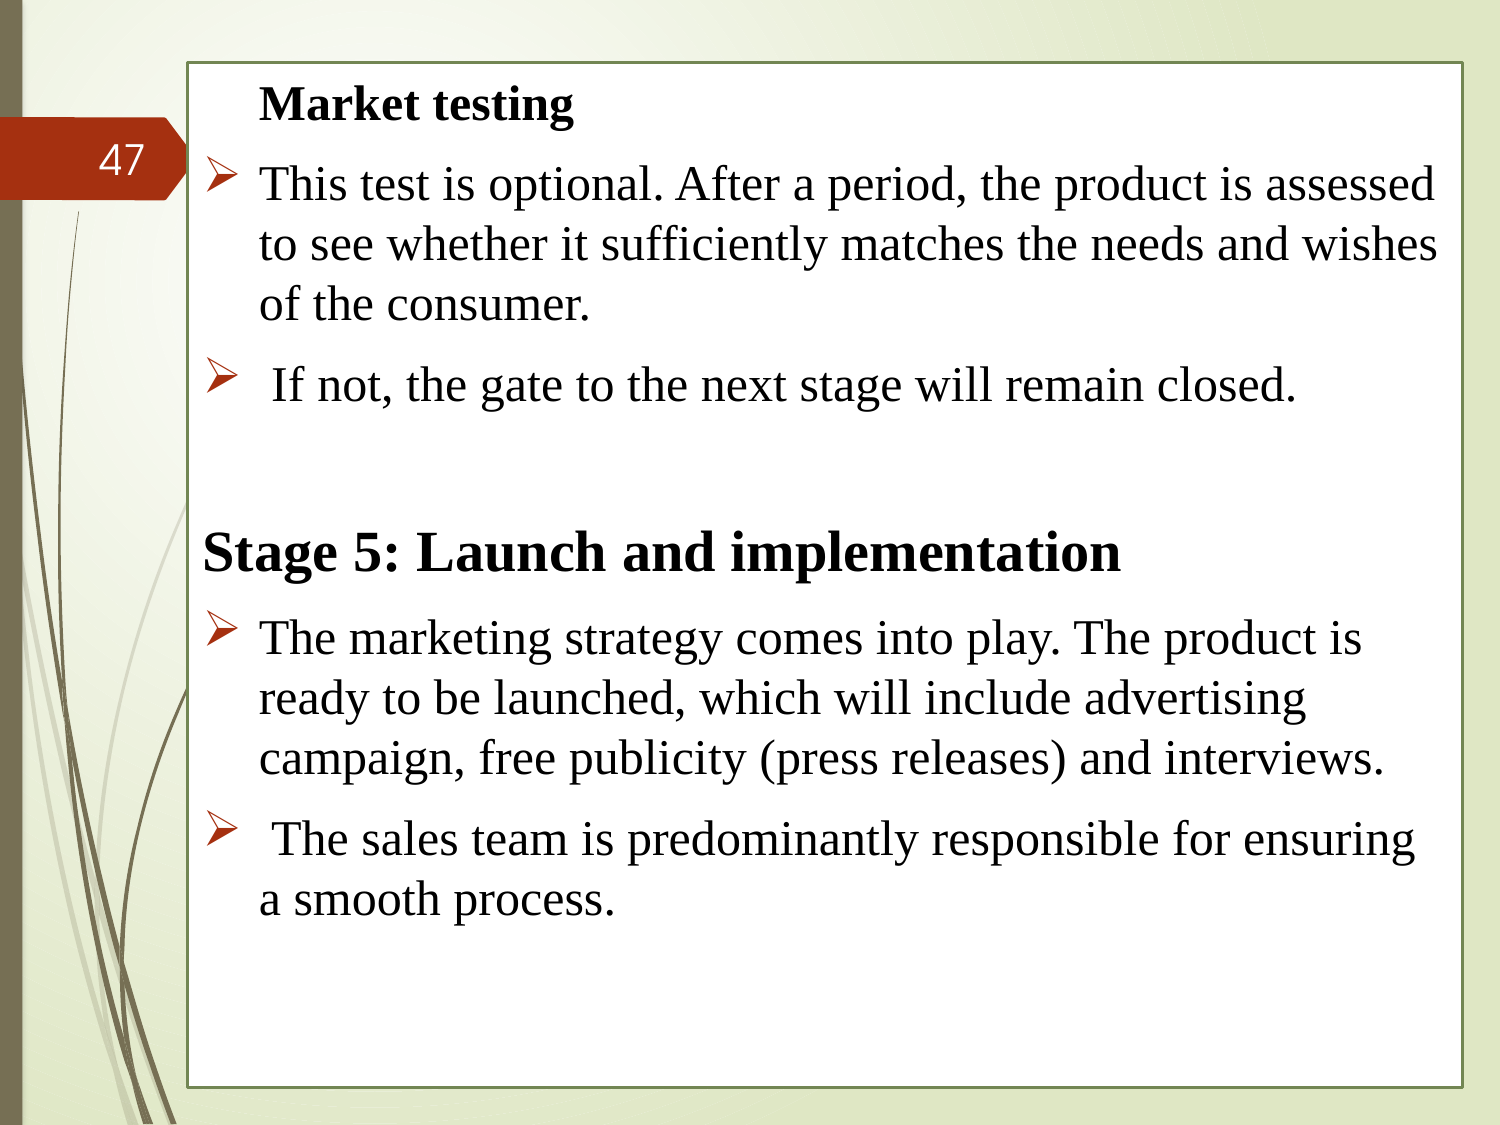

Market testing
This test is optional. After a period, the product is assessed to see whether it sufficiently matches the needs and wishes of the consumer.
 If not, the gate to the next stage will remain closed.

Stage 5: Launch and implementation
The marketing strategy comes into play. The product is ready to be launched, which will include advertising campaign, free publicity (press releases) and interviews.
 The sales team is predominantly responsible for ensuring a smooth process.

47